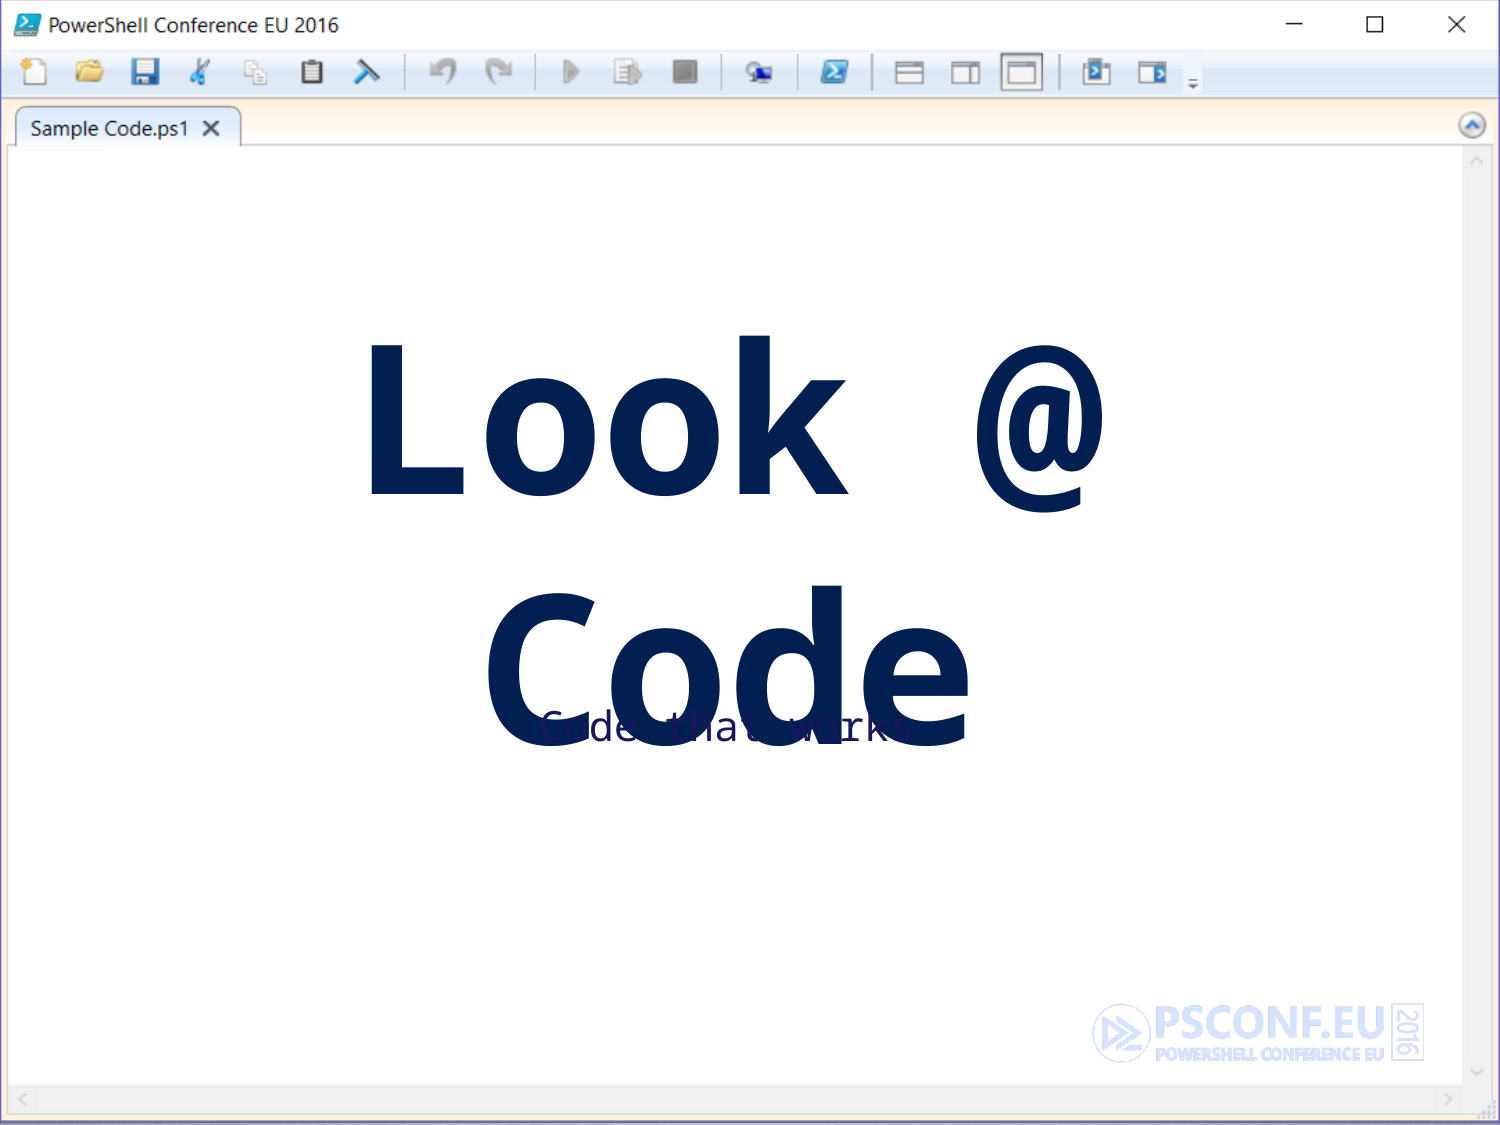

# Look @ Code
Code that works